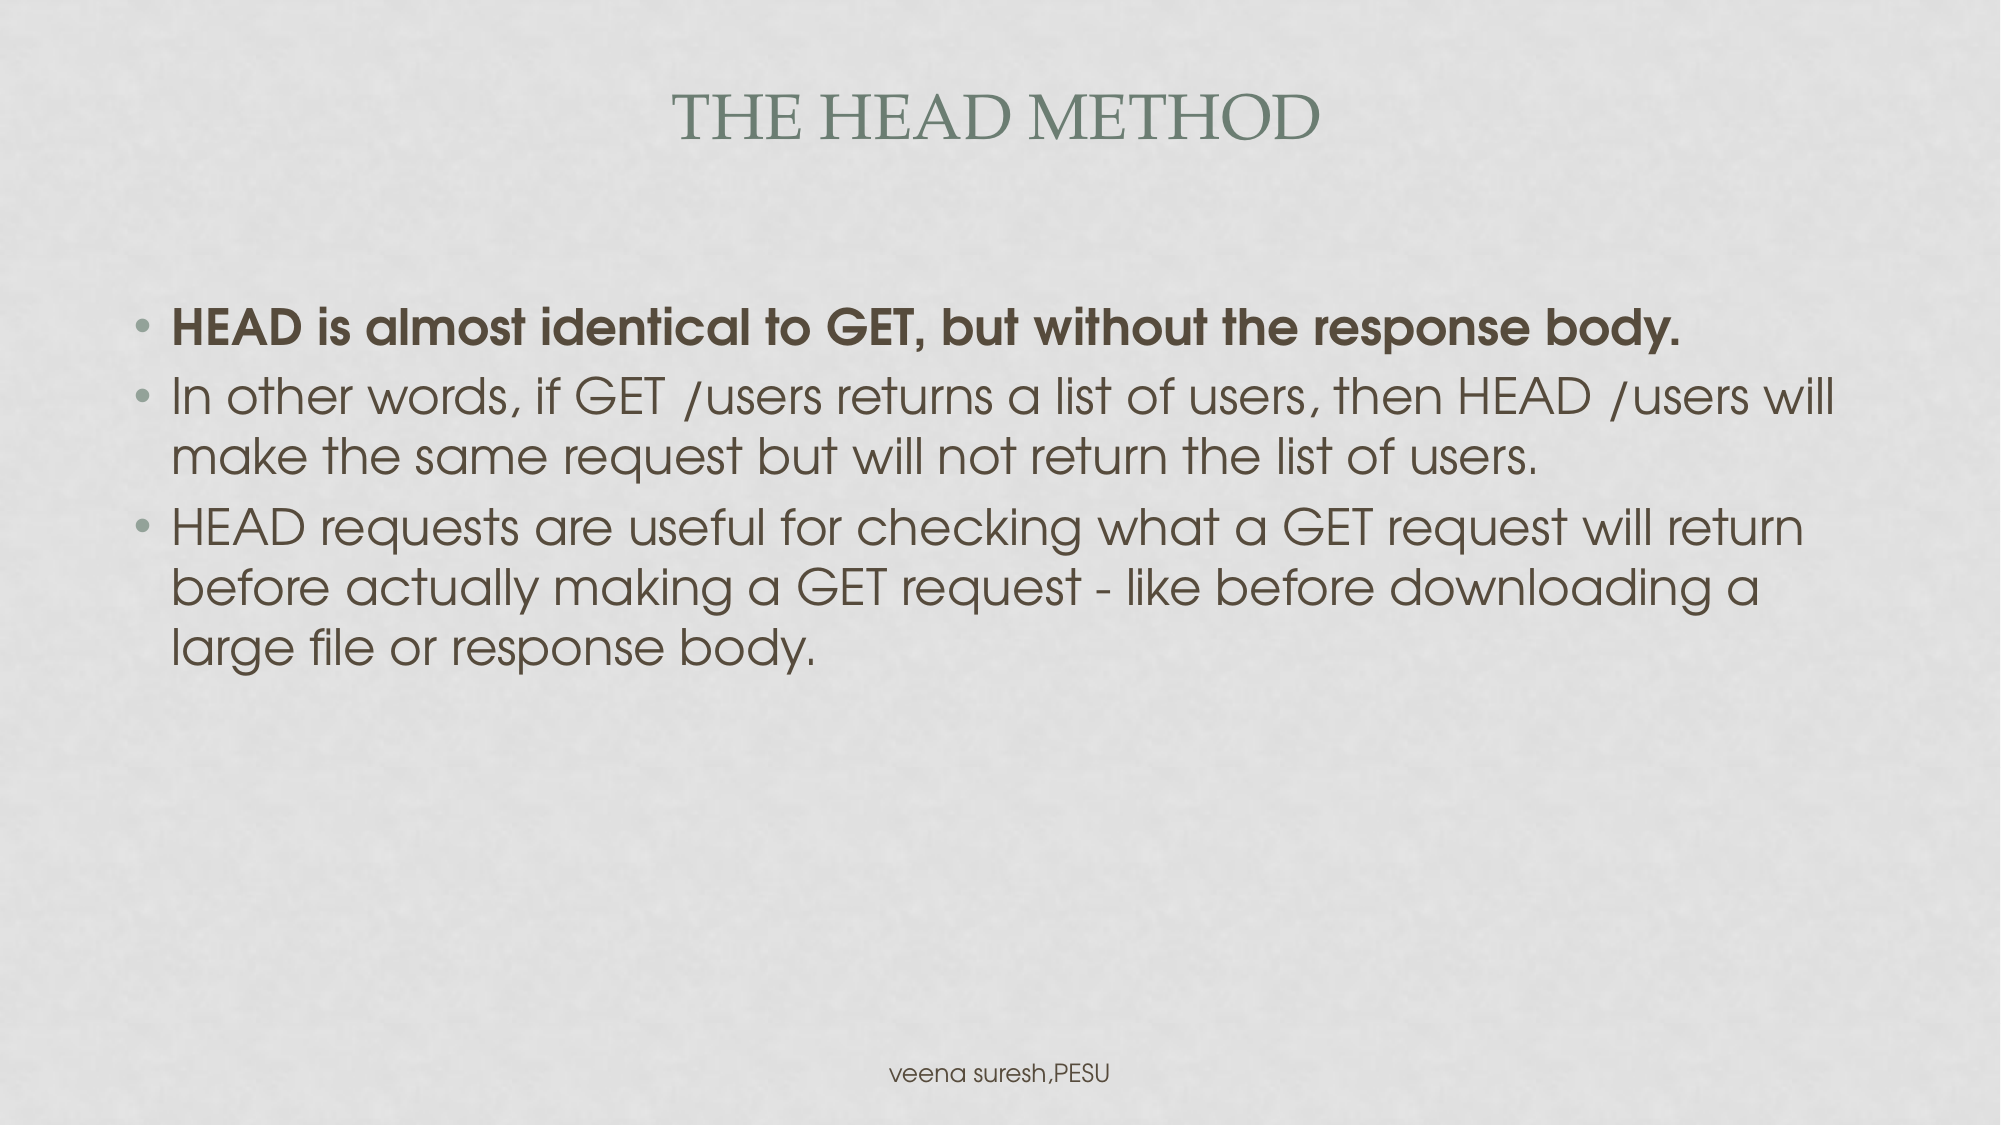

# The HEAD Method
HEAD is almost identical to GET, but without the response body.
In other words, if GET /users returns a list of users, then HEAD /users will make the same request but will not return the list of users.
HEAD requests are useful for checking what a GET request will return before actually making a GET request - like before downloading a large file or response body.

veena suresh,PESU